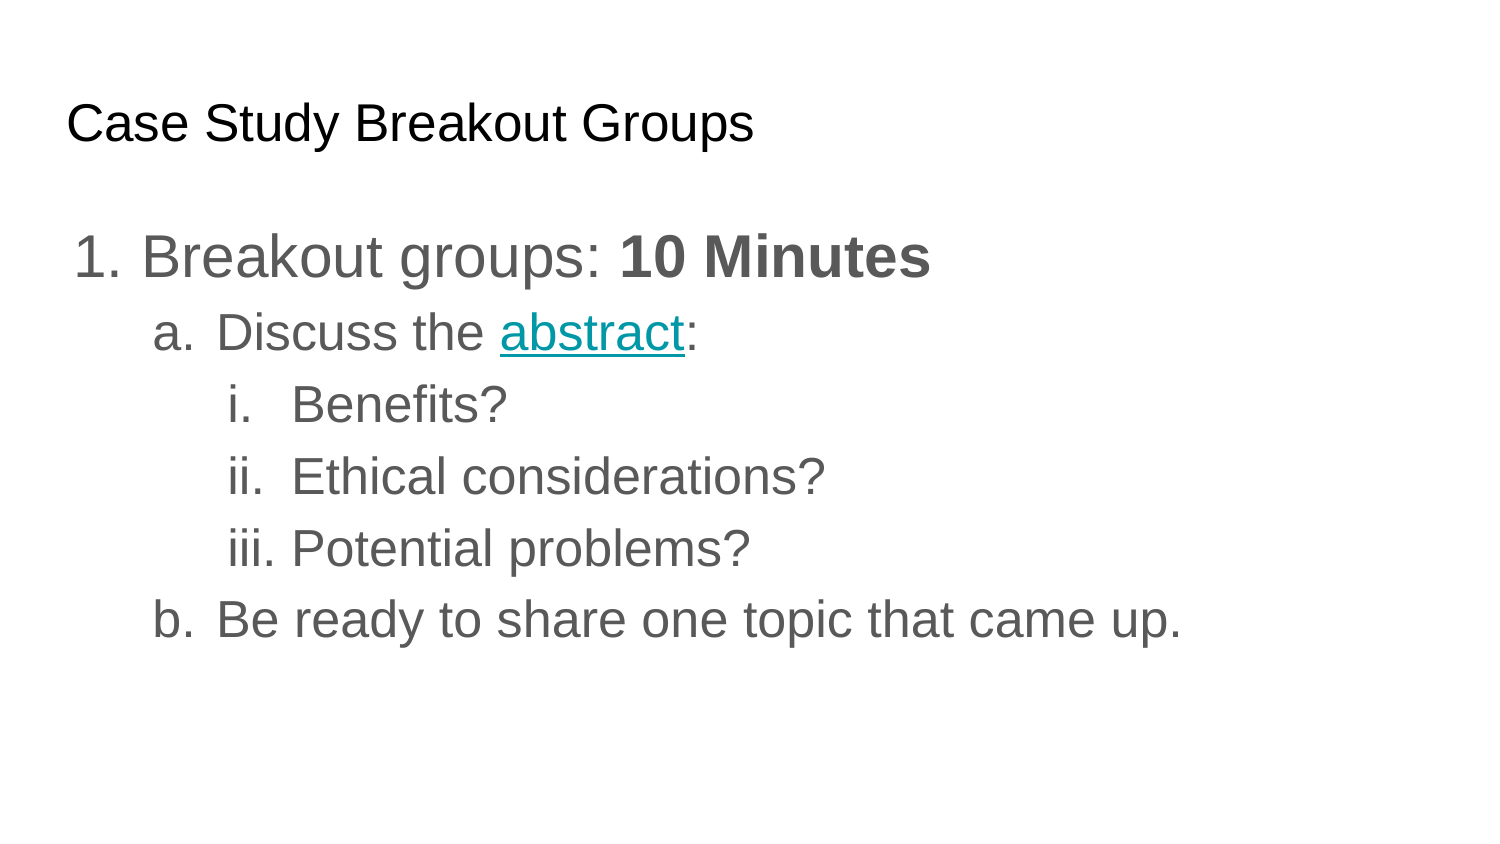

# Case Study Breakout Groups
Breakout groups: 10 Minutes
Discuss the abstract:
Benefits?
Ethical considerations?
Potential problems?
Be ready to share one topic that came up.